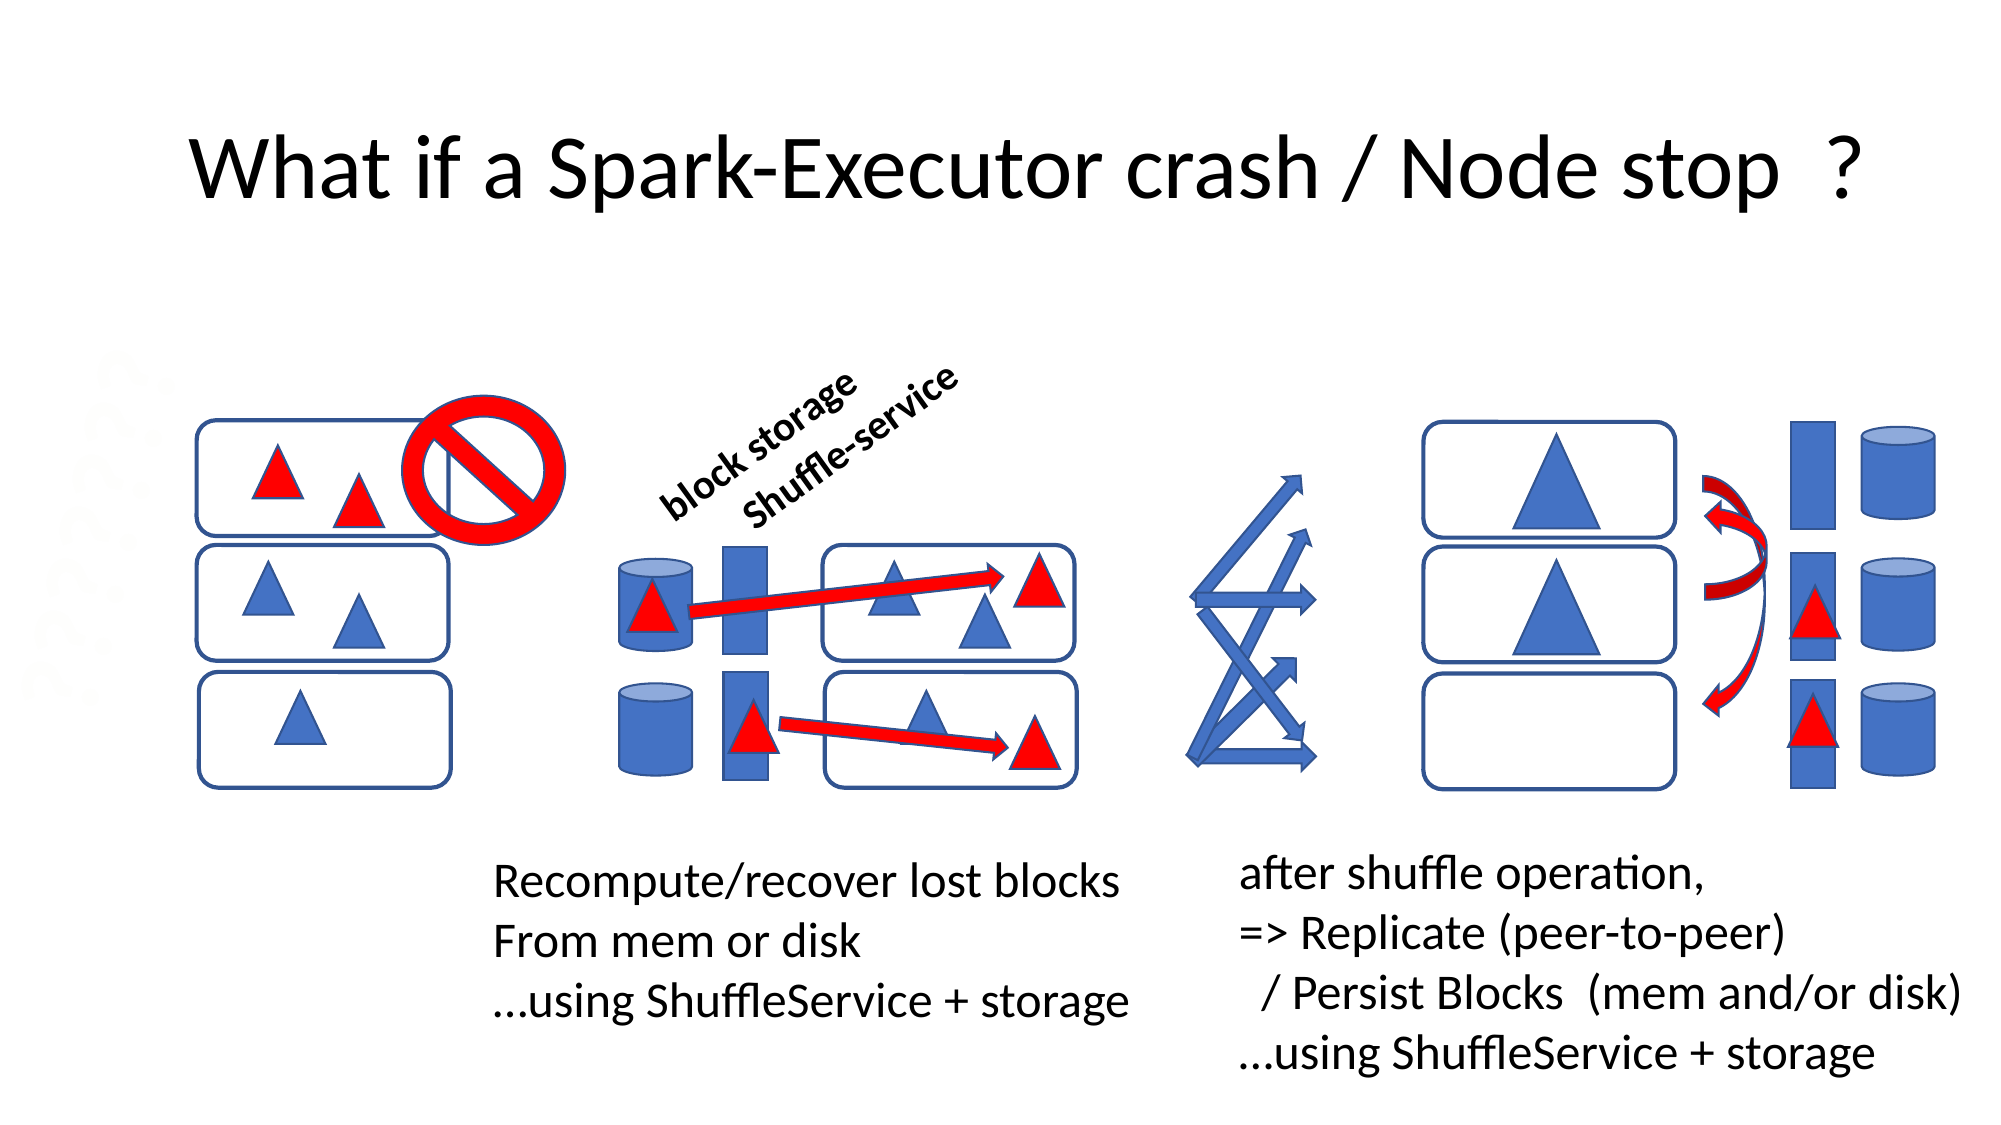

# What if a Spark-Executor crash / Node stop  ?

block storage
Shuffle-service

???????

after shuffle operation,
=> Replicate (peer-to-peer)
  / Persist Blocks  (mem and/or disk)
…using ShuffleService + storage
Recompute/recover lost blocks
From mem or disk
…using ShuffleService + storage